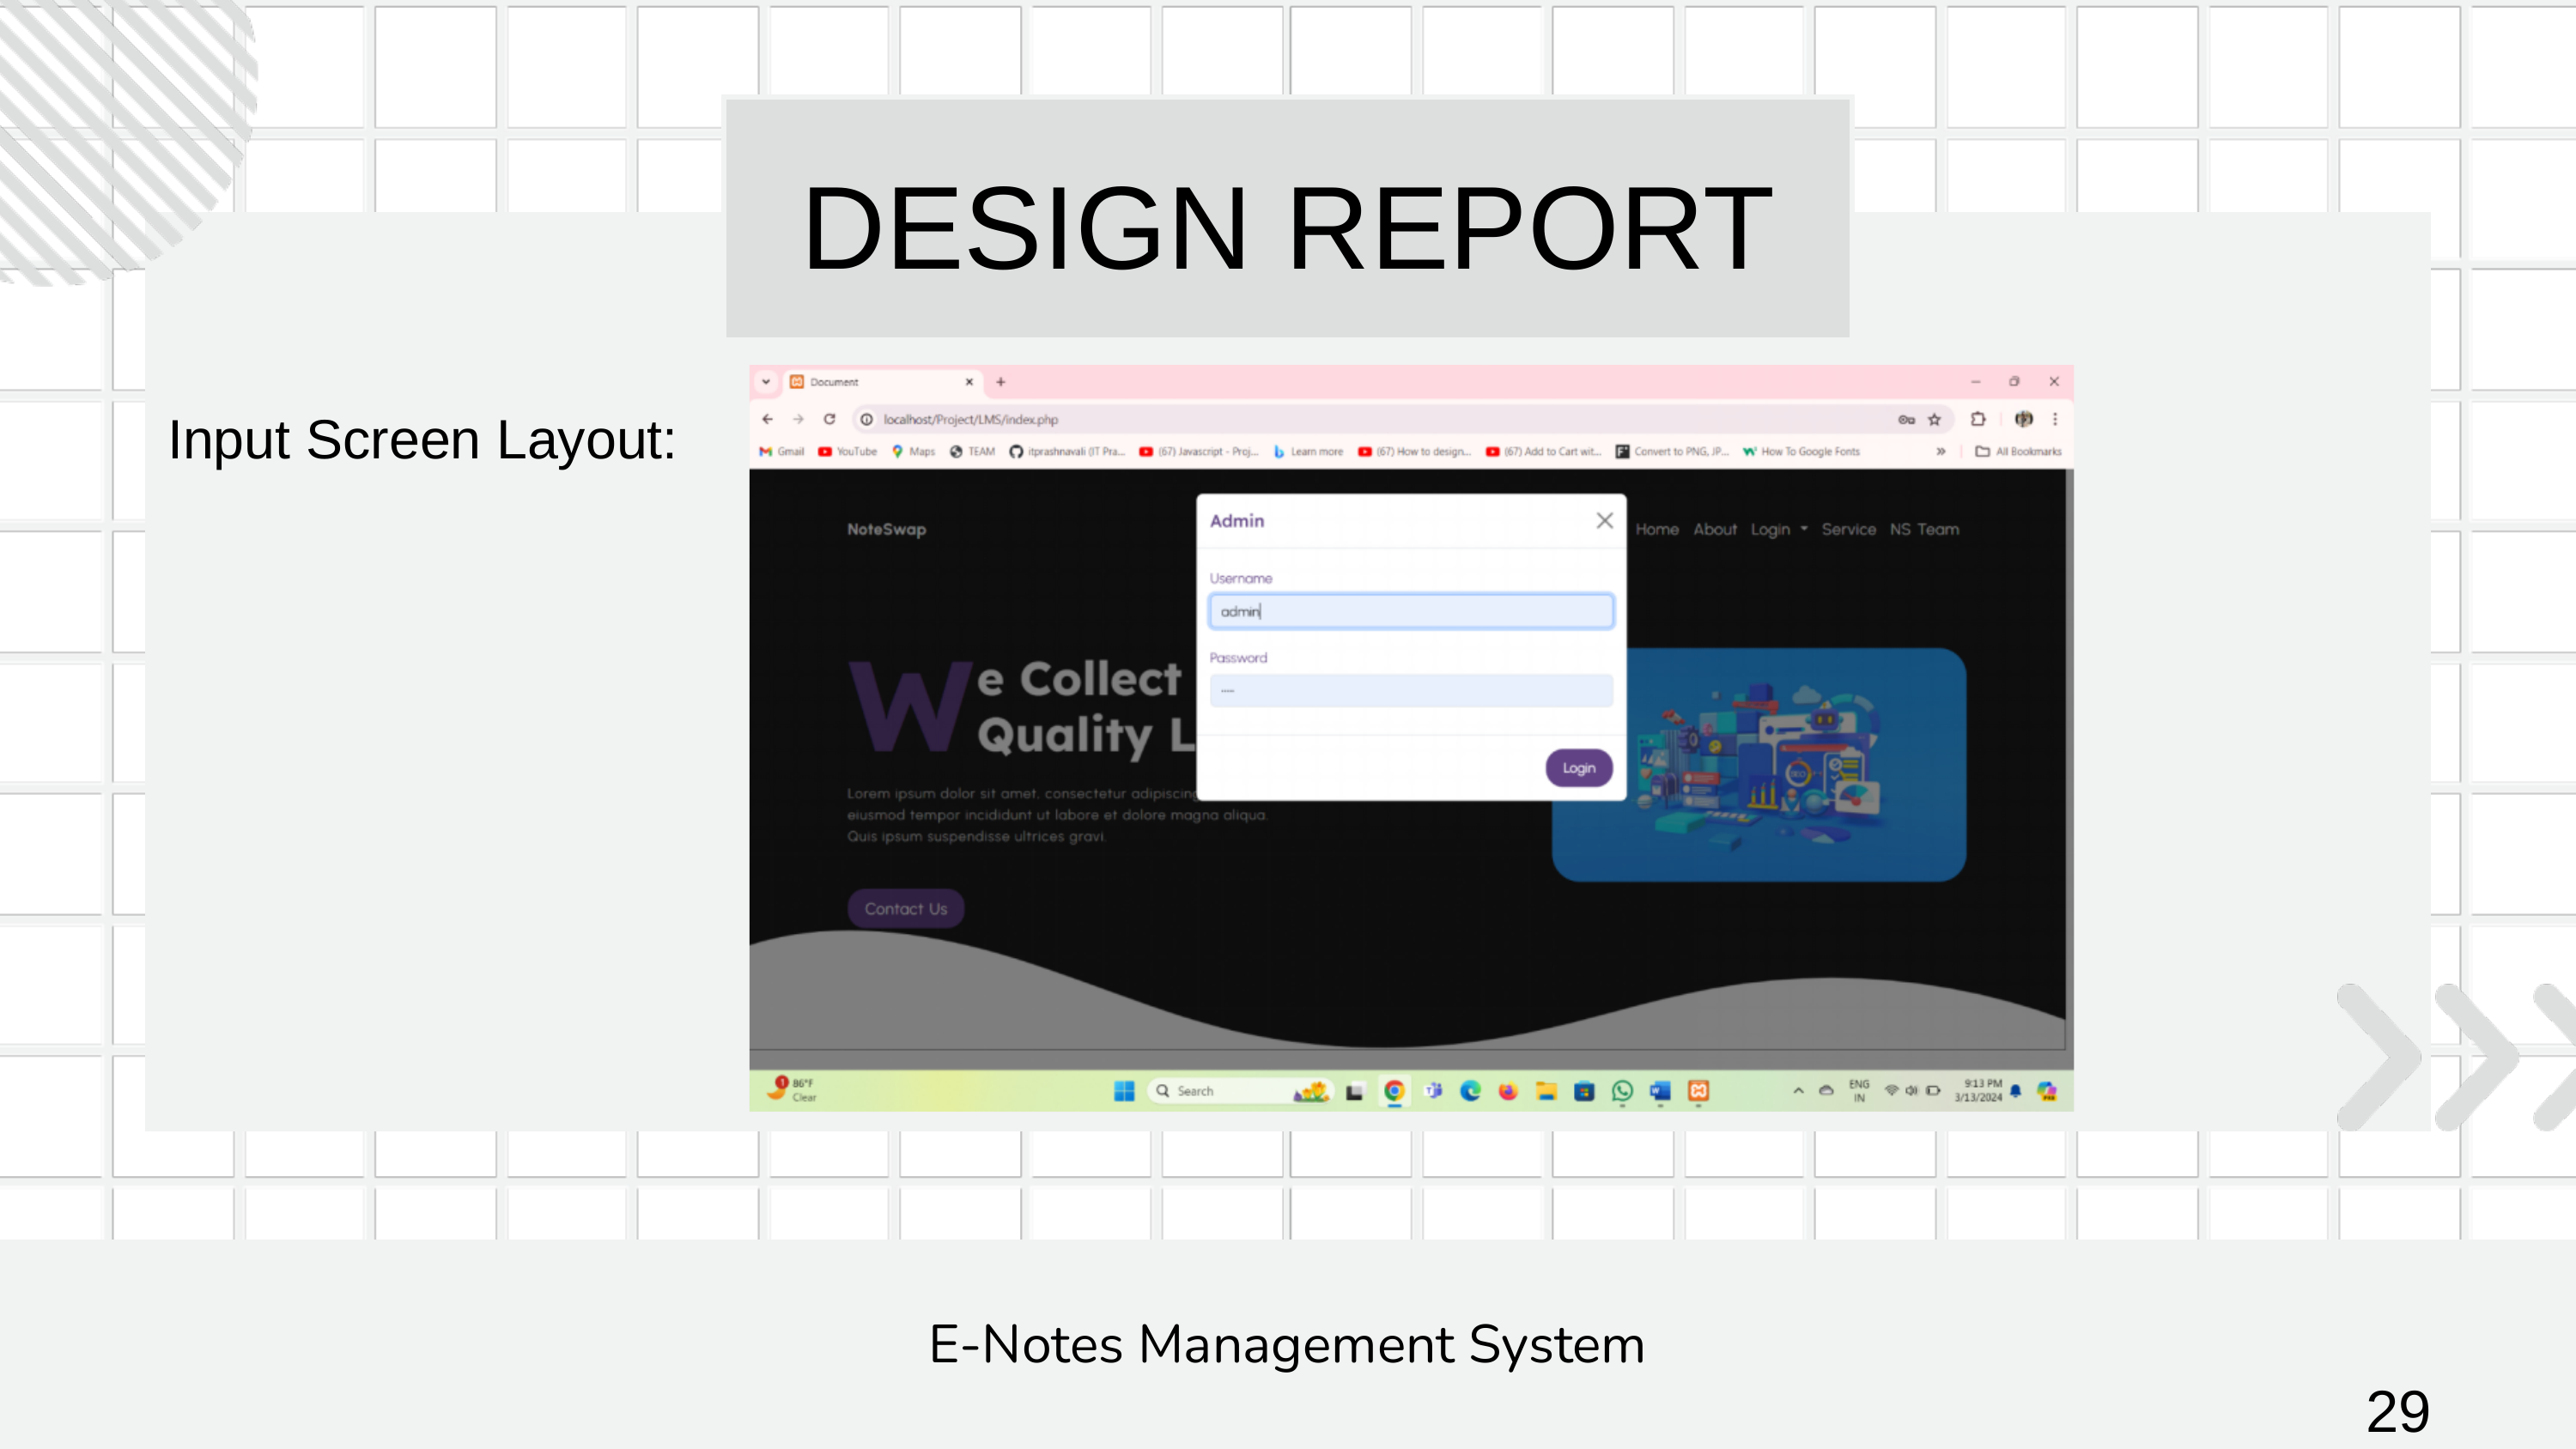

DESIGN REPORT

Input Screen Layout:

E-Notes Management System
29